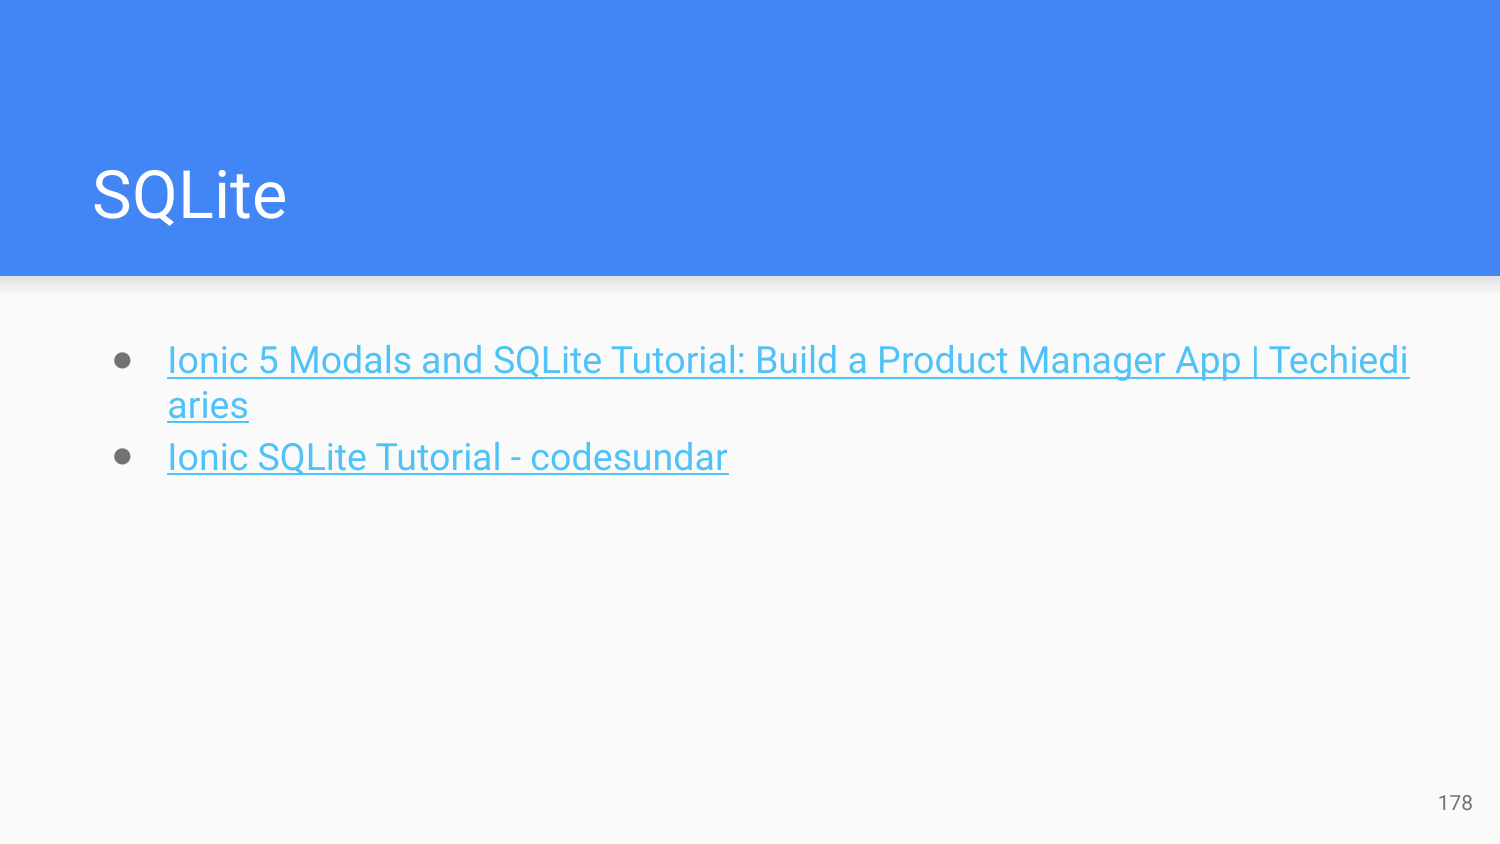

# SQLite
Ionic 5 Modals and SQLite Tutorial: Build a Product Manager App | Techiediaries
Ionic SQLite Tutorial - codesundar
178